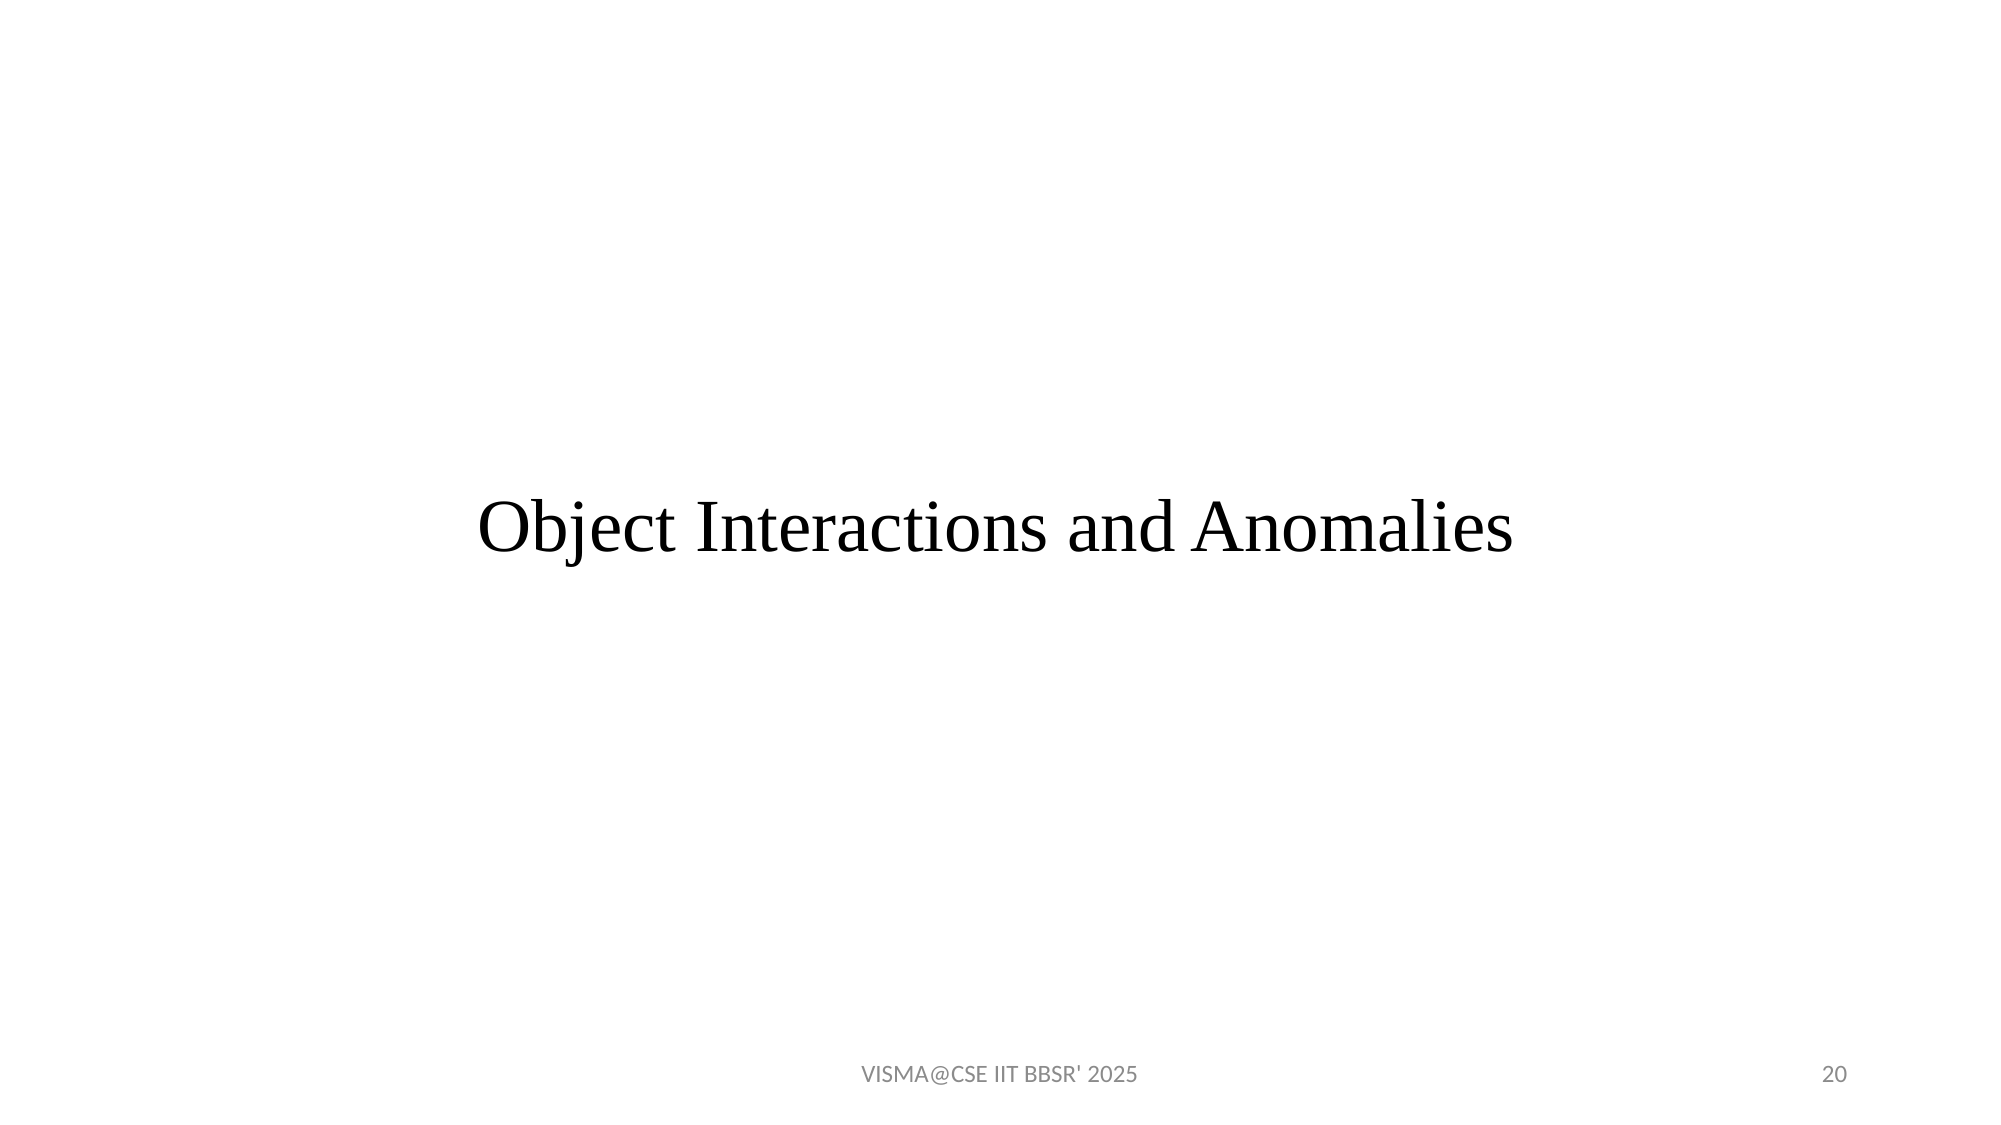

# Object Interactions and Anomalies
VISMA@CSE IIT BBSR' 2025
20